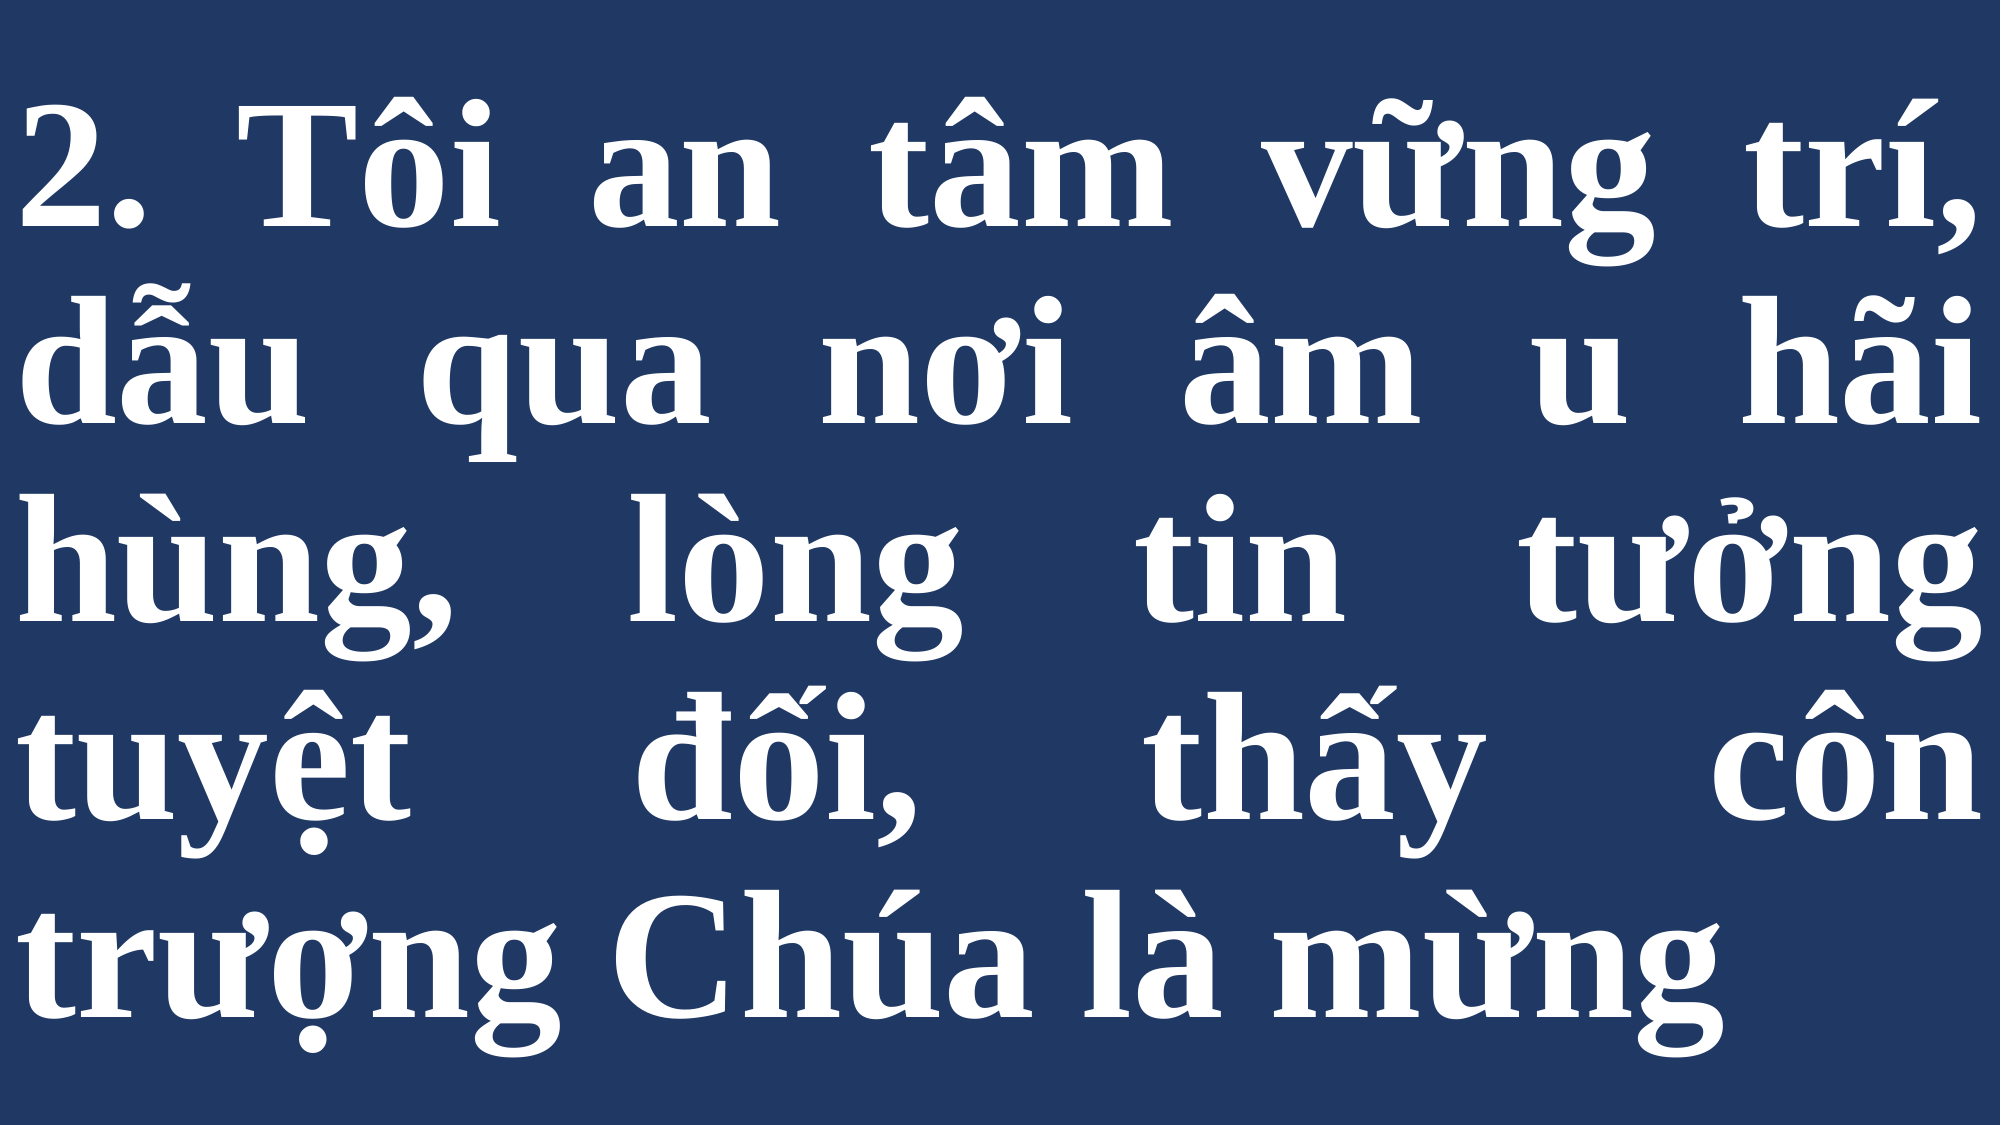

# 2. Tôi an tâm vững trí, dẫu qua nơi âm u hãi hùng, lòng tin tưởng tuyệt đối, thấy côn trượng Chúa là mừng